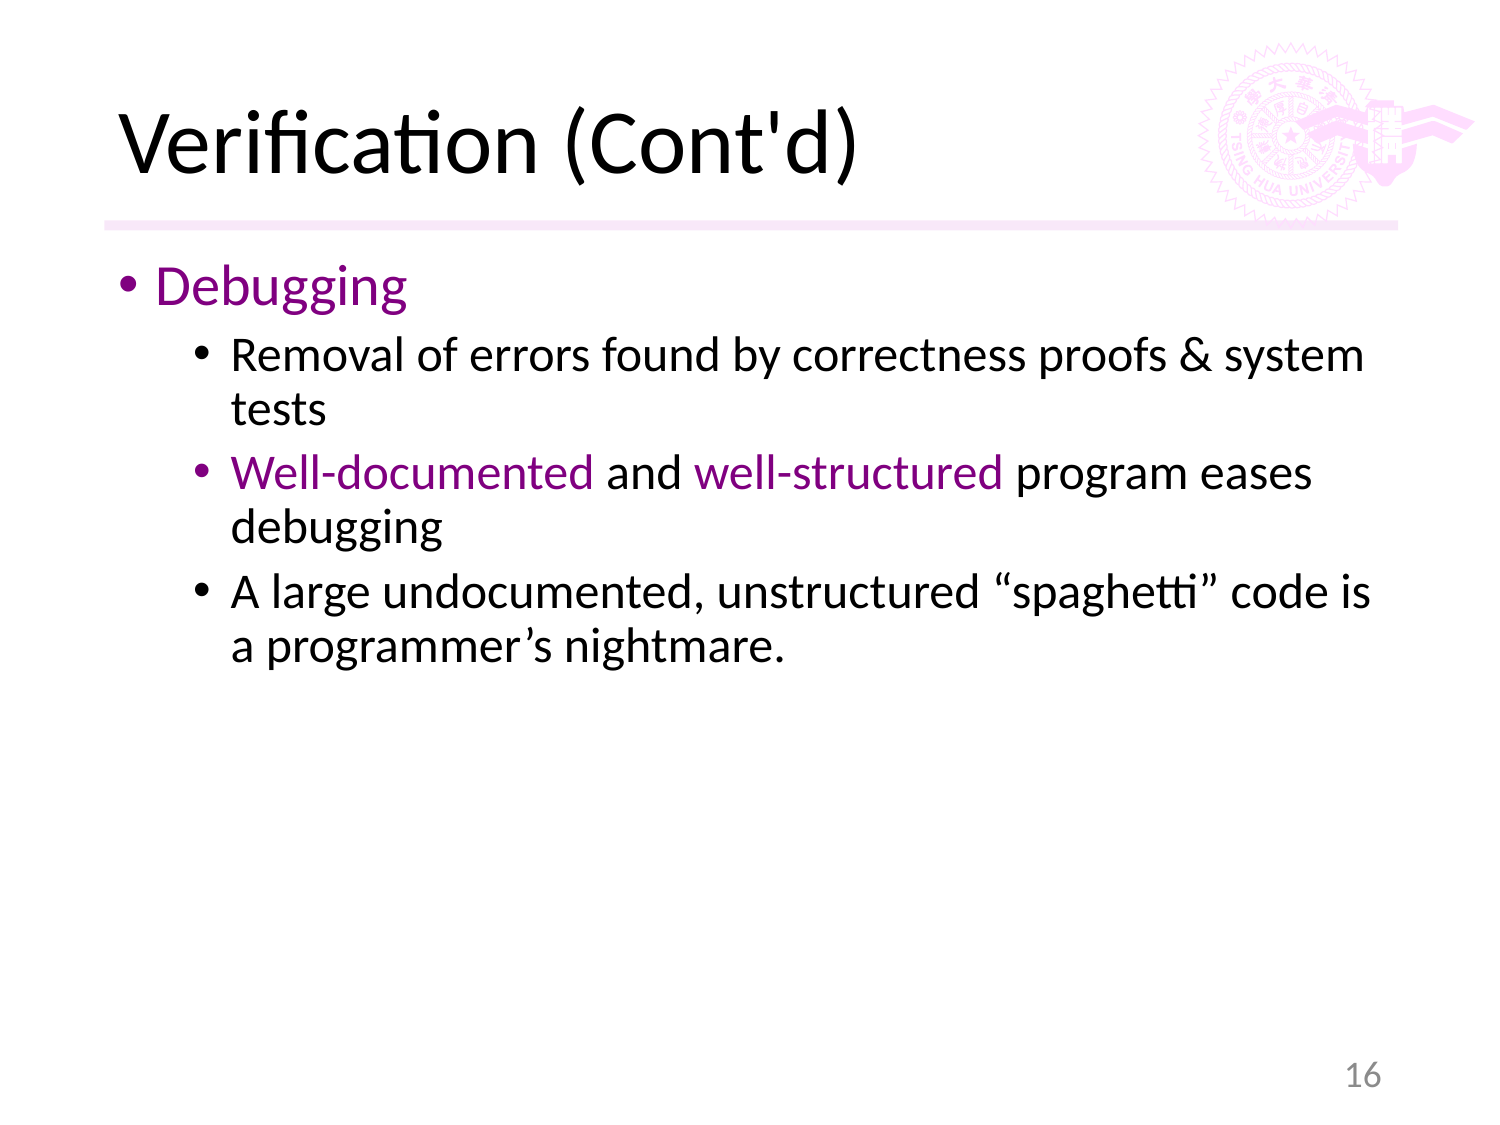

# Verification (Cont'd)
Debugging
Removal of errors found by correctness proofs & system tests
Well-documented and well-structured program eases debugging
A large undocumented, unstructured “spaghetti” code is a programmer’s nightmare.

16